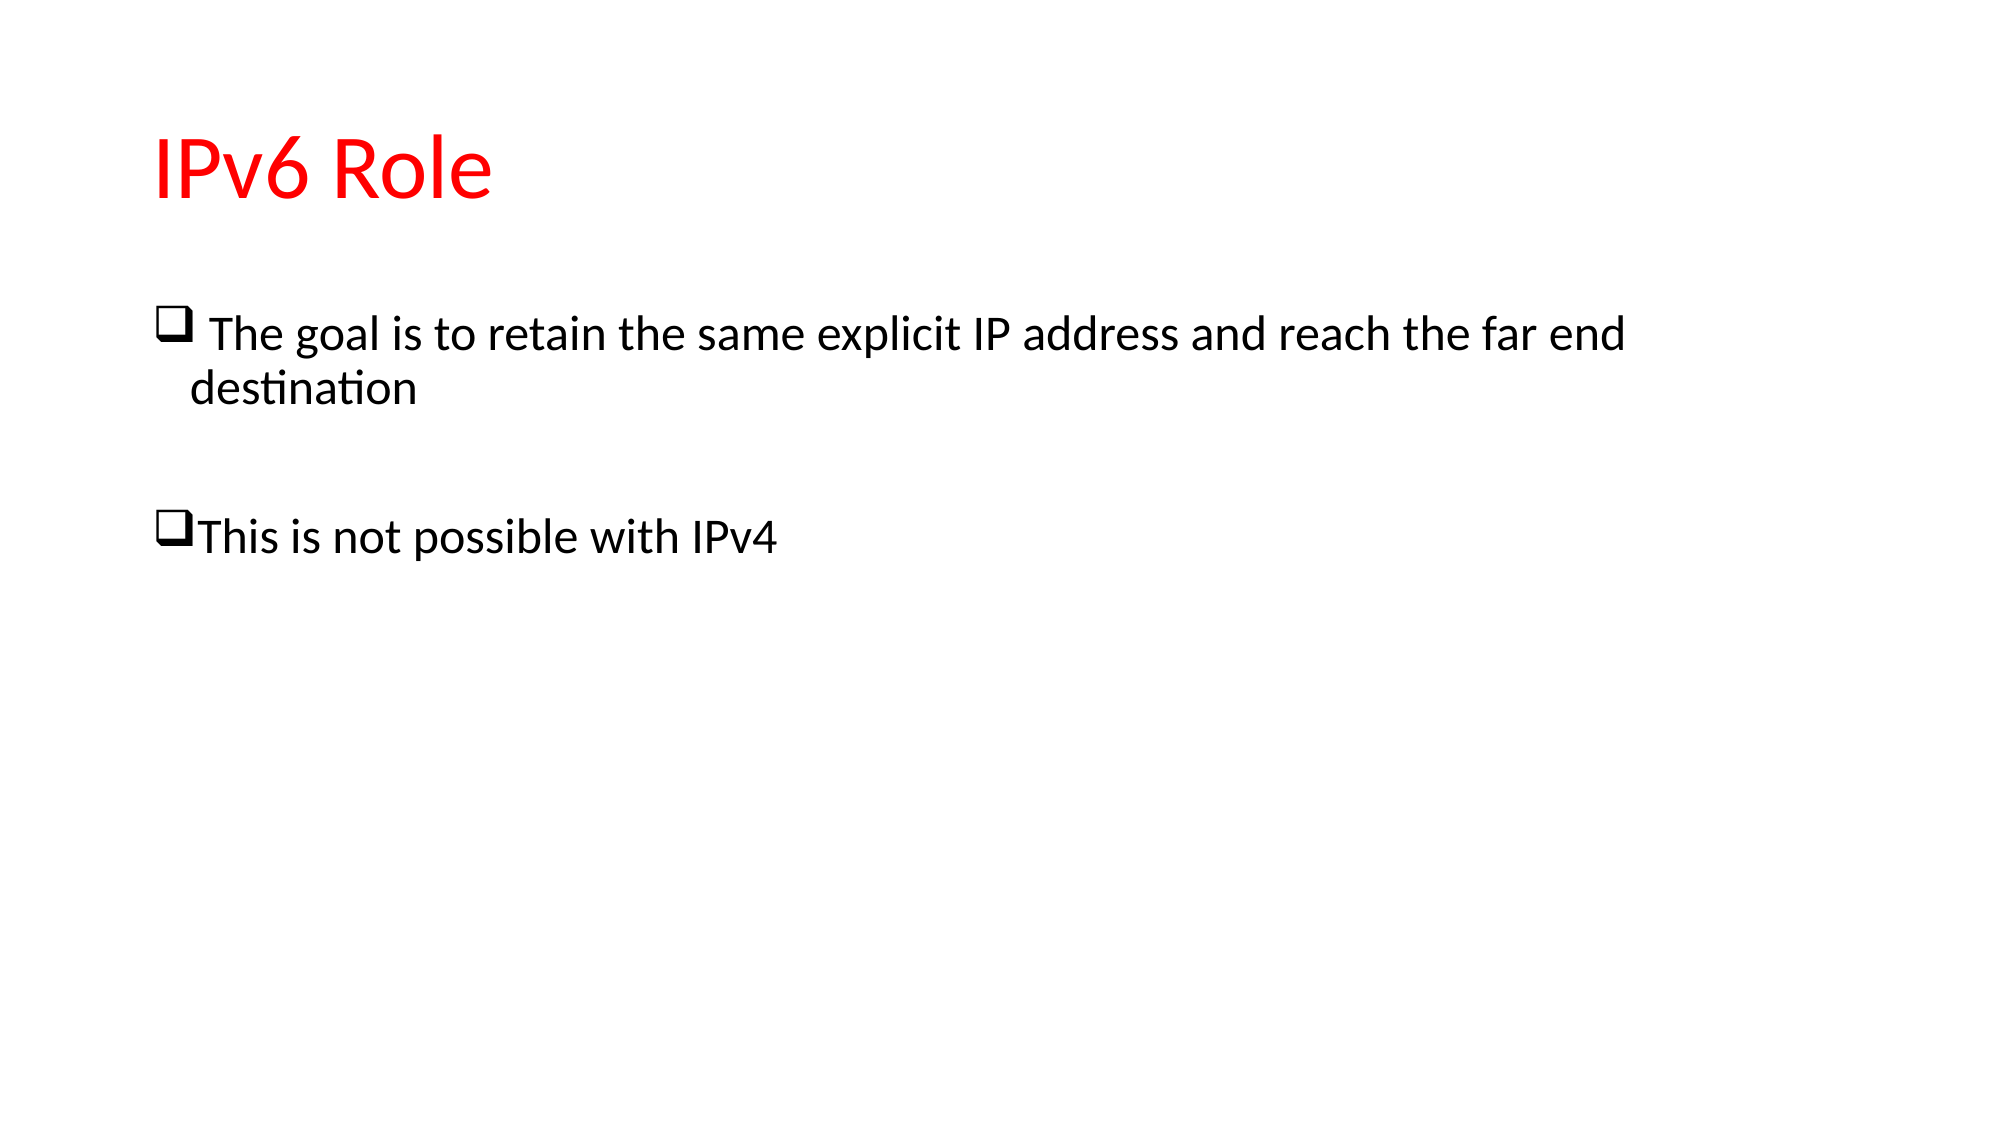

# IPv6 Role
 The goal is to retain the same explicit IP address and reach the far end destination

This is not possible with IPv4